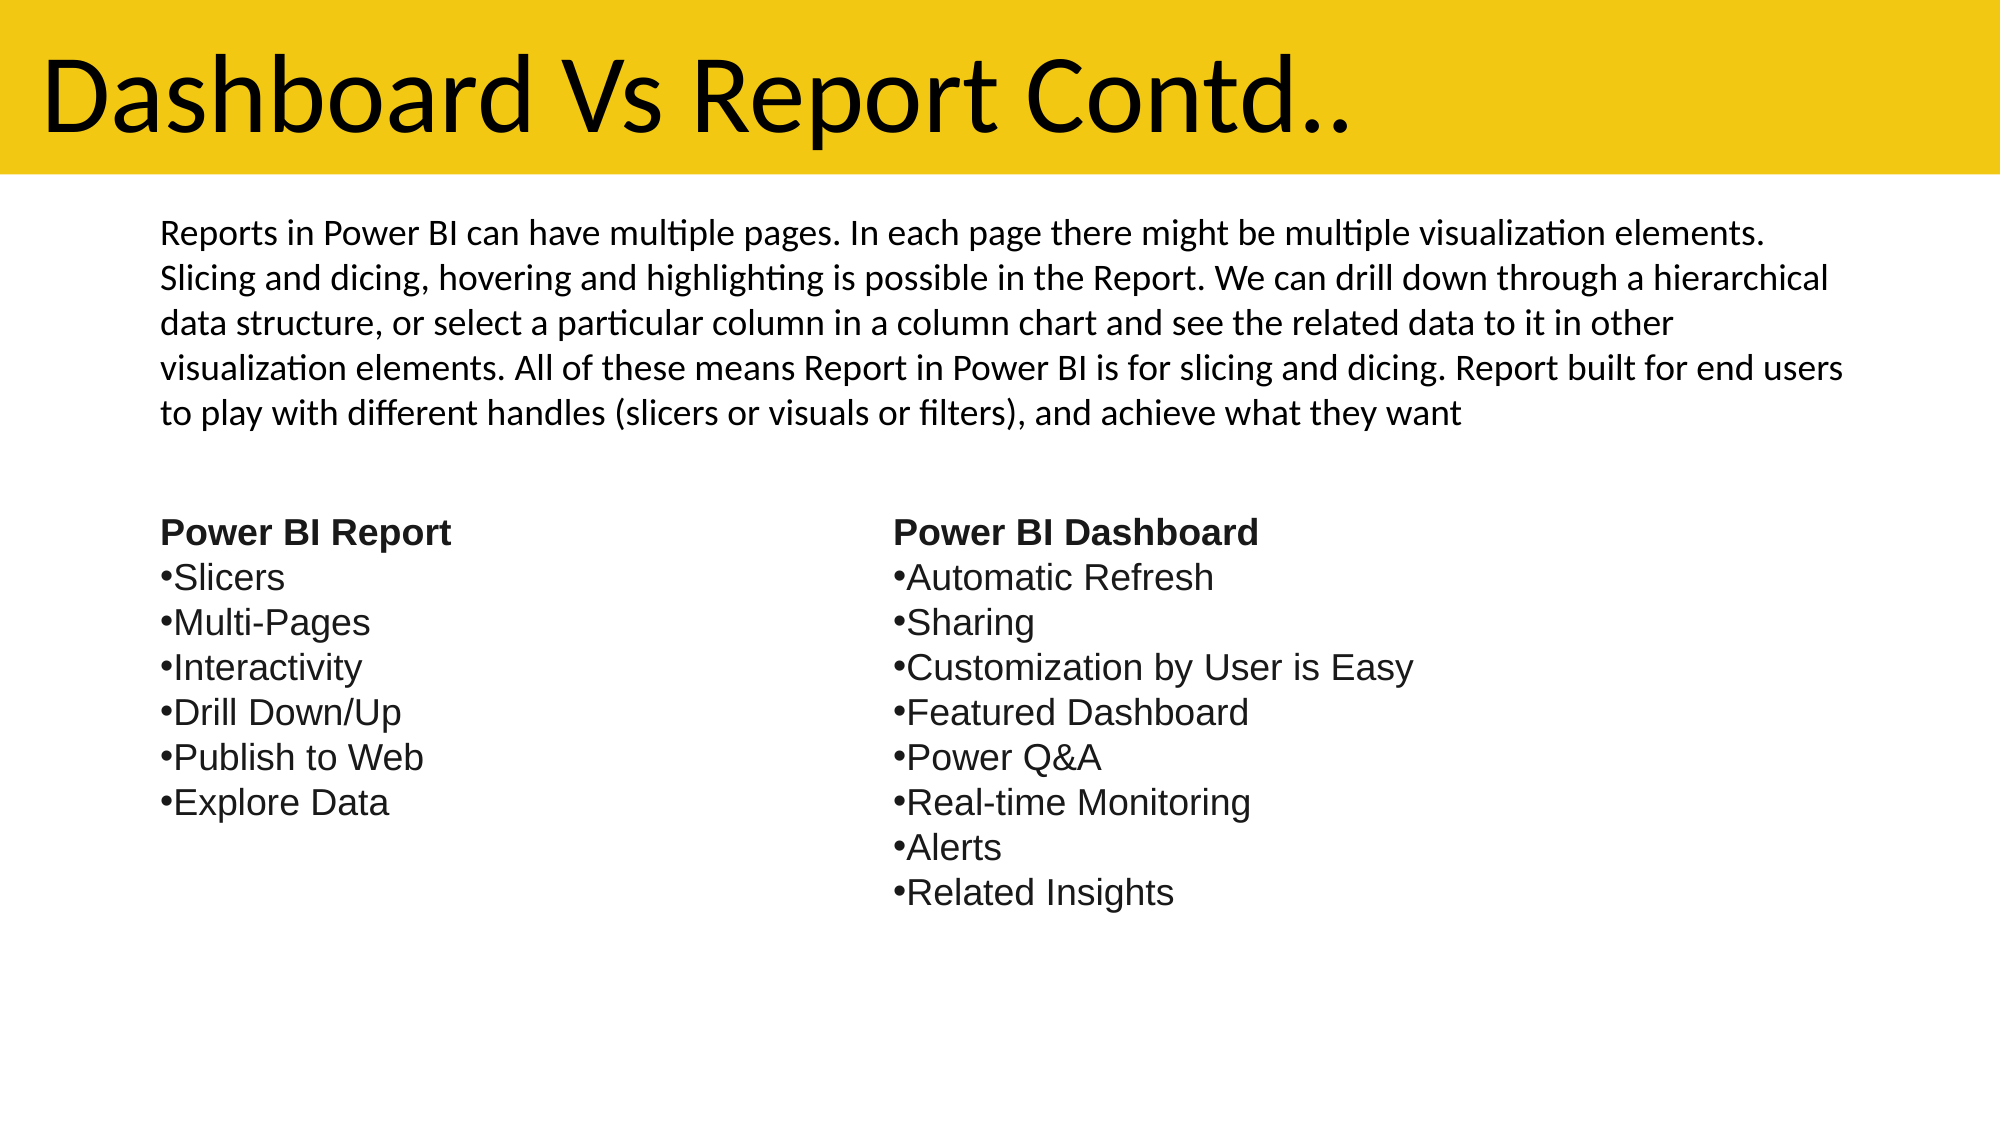

Dashboard Vs Report Contd..

Reports in Power BI can have multiple pages. In each page there might be multiple visualization elements. Slicing and dicing, hovering and highlighting is possible in the Report. We can drill down through a hierarchical data structure, or select a particular column in a column chart and see the related data to it in other visualization elements. All of these means Report in Power BI is for slicing and dicing. Report built for end users to play with different handles (slicers or visuals or filters), and achieve what they want

Power BI Report
Slicers
Multi-Pages
Interactivity
Drill Down/Up
Publish to Web
Explore Data
Power BI Dashboard
Automatic Refresh
Sharing
Customization by User is Easy
Featured Dashboard
Power Q&A
Real-time Monitoring
Alerts
Related Insights